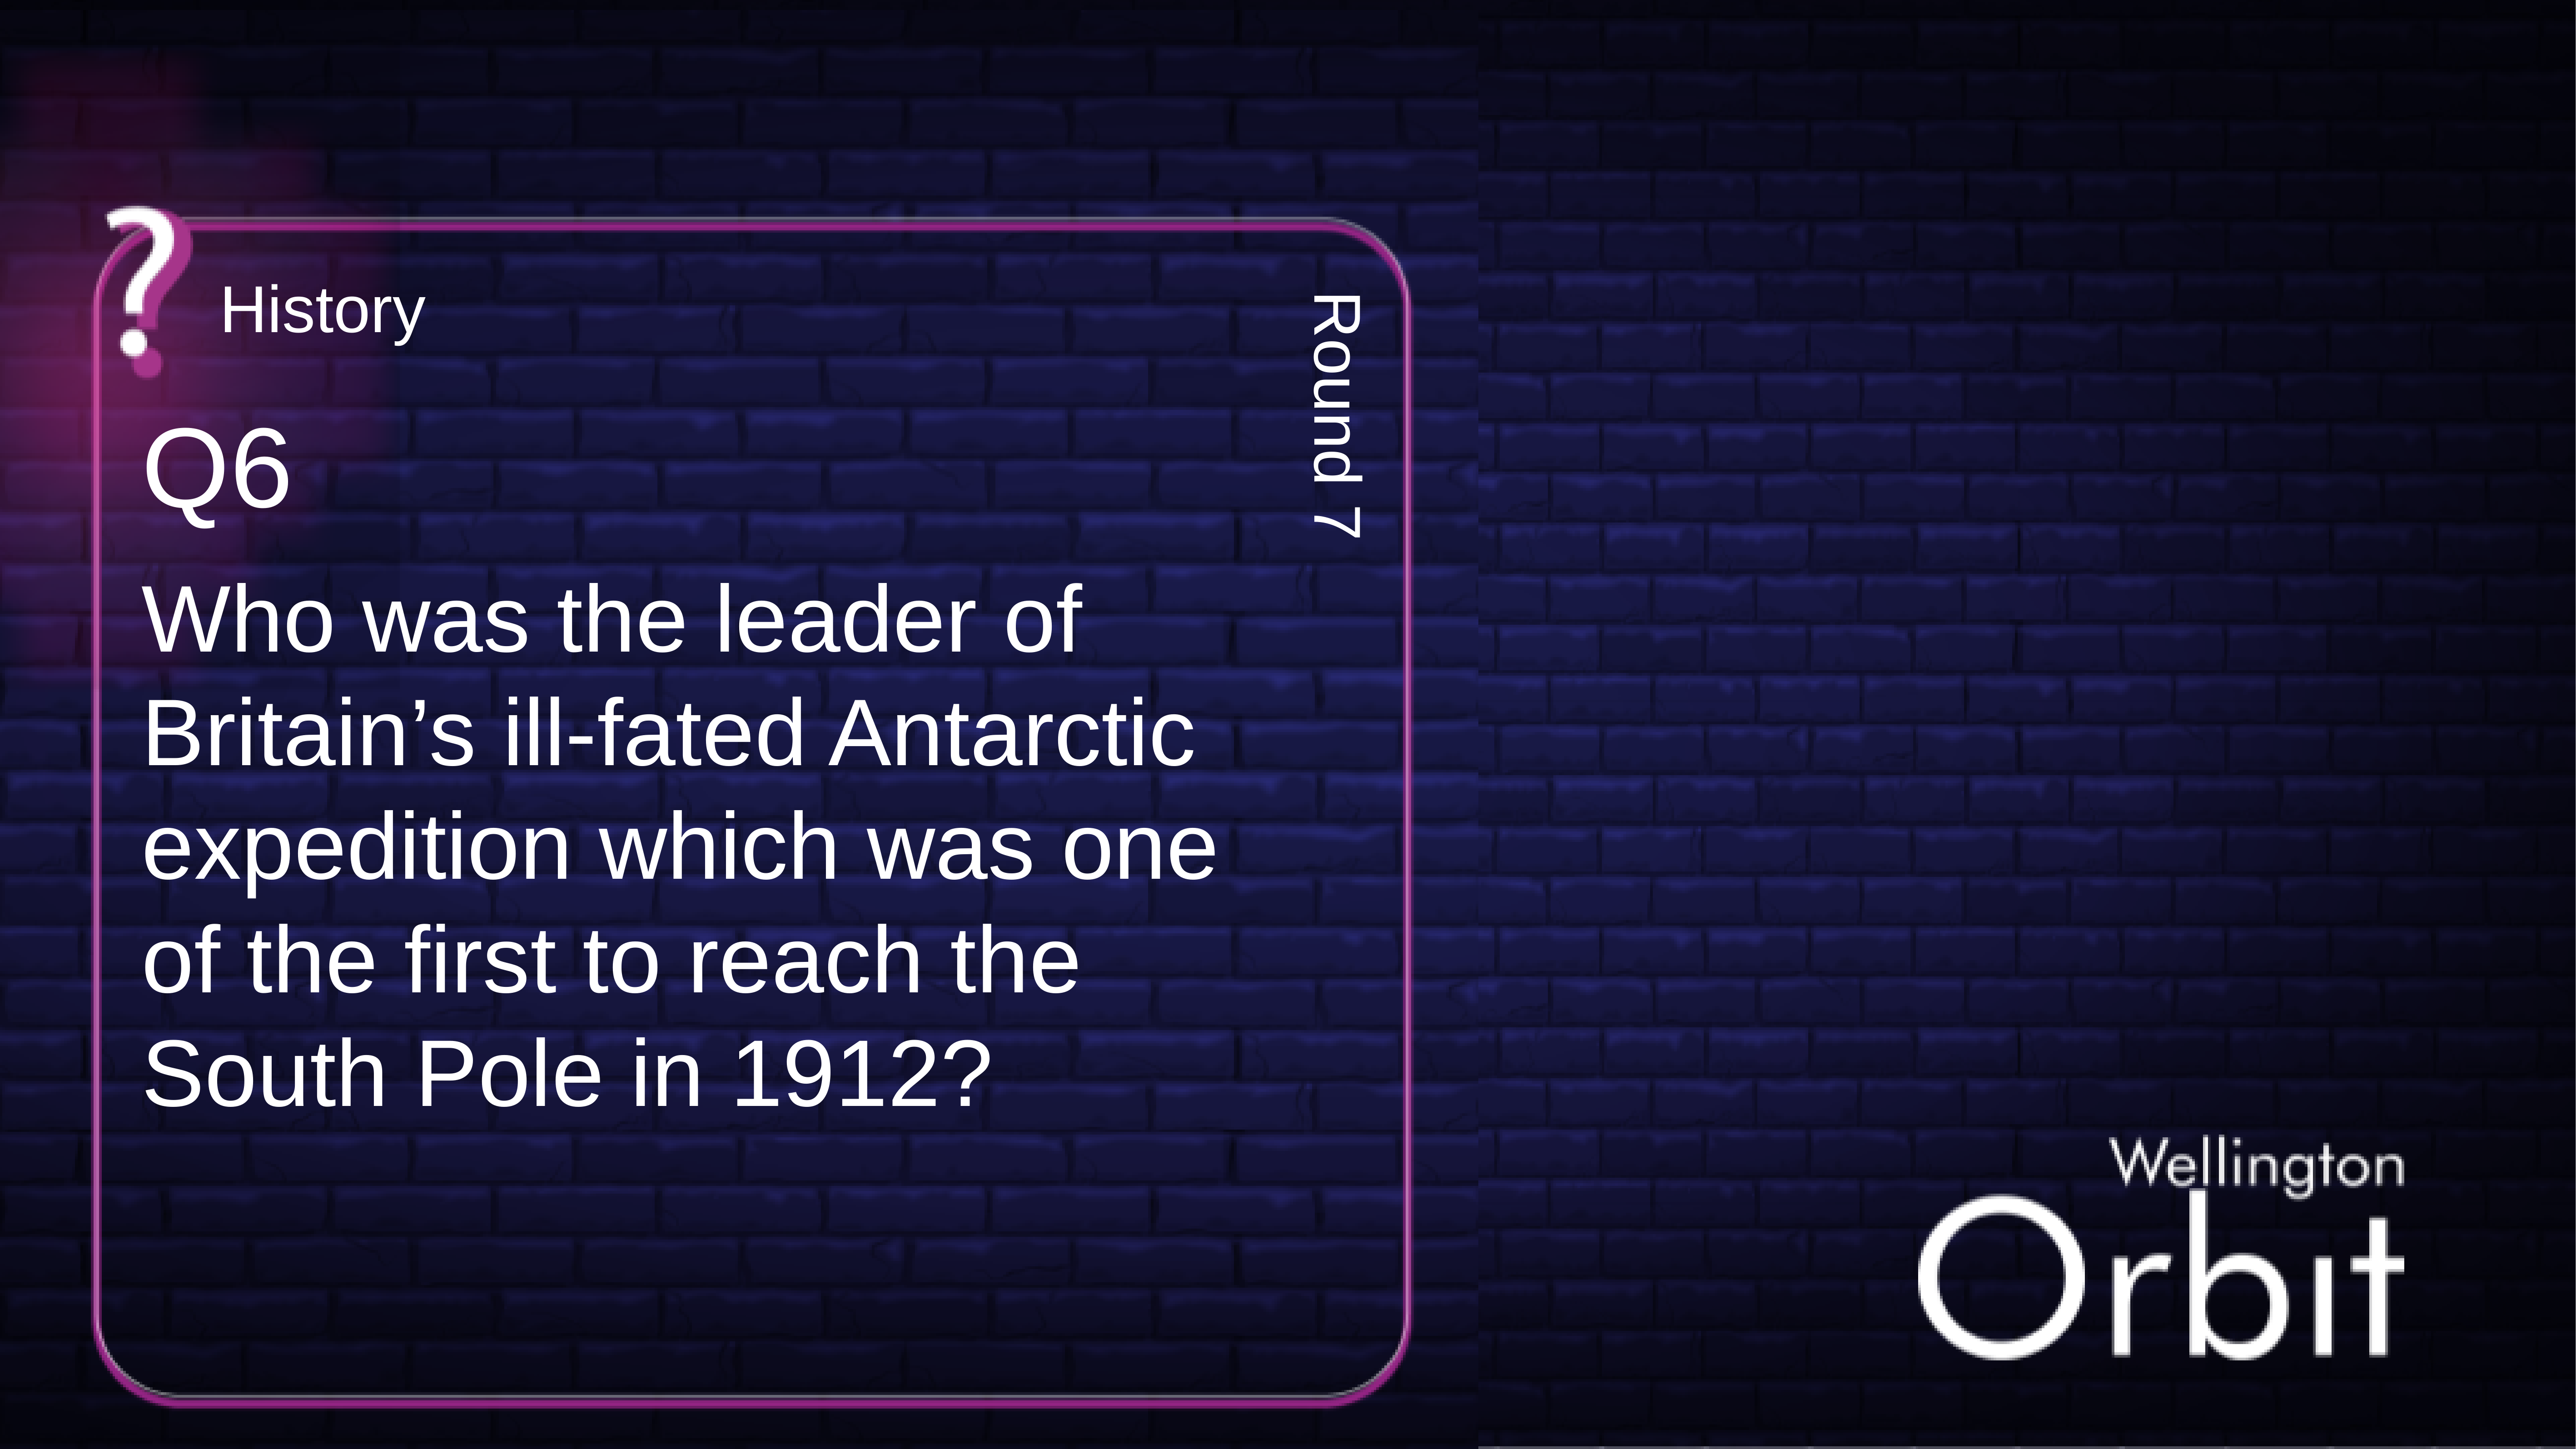

History
Q6
Round 7
Who was the leader of Britain’s ill-fated Antarctic expedition which was one of the first to reach the South Pole in 1912?